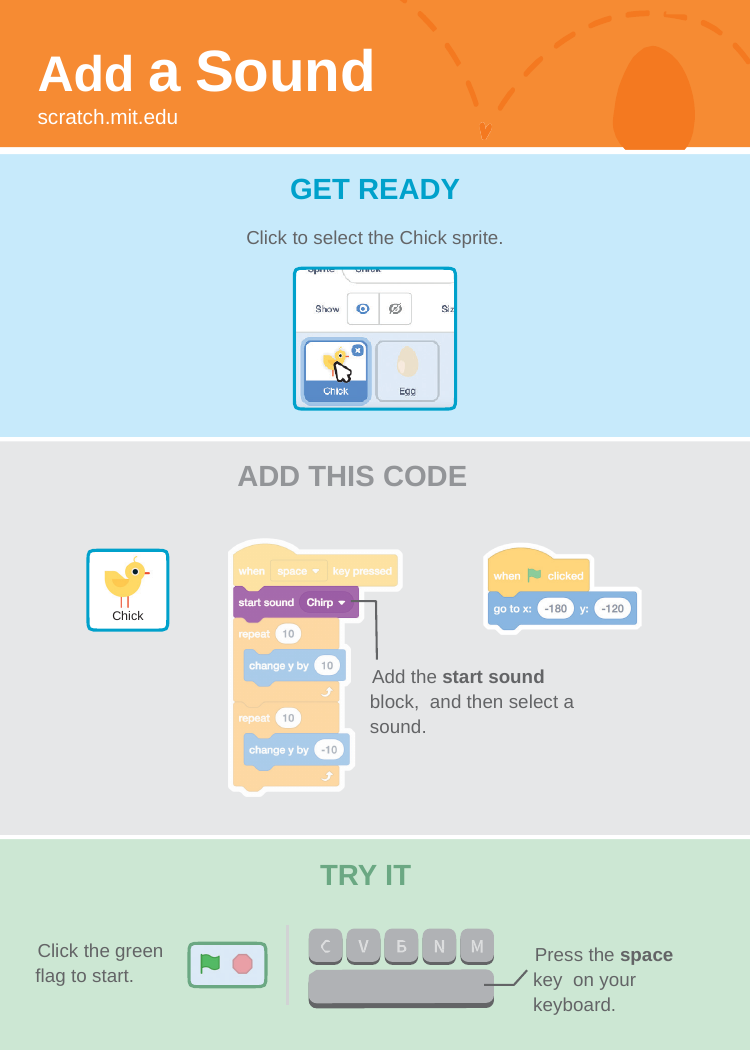

# Add a Sound
scratch.mit.edu

GET READY
Click to select the Chick sprite.

ADD THIS CODE

Chick
Add the start sound block,  and then select a sound.

TRY IT

Click the green  flag to start.

Press the space key  on your keyboard.